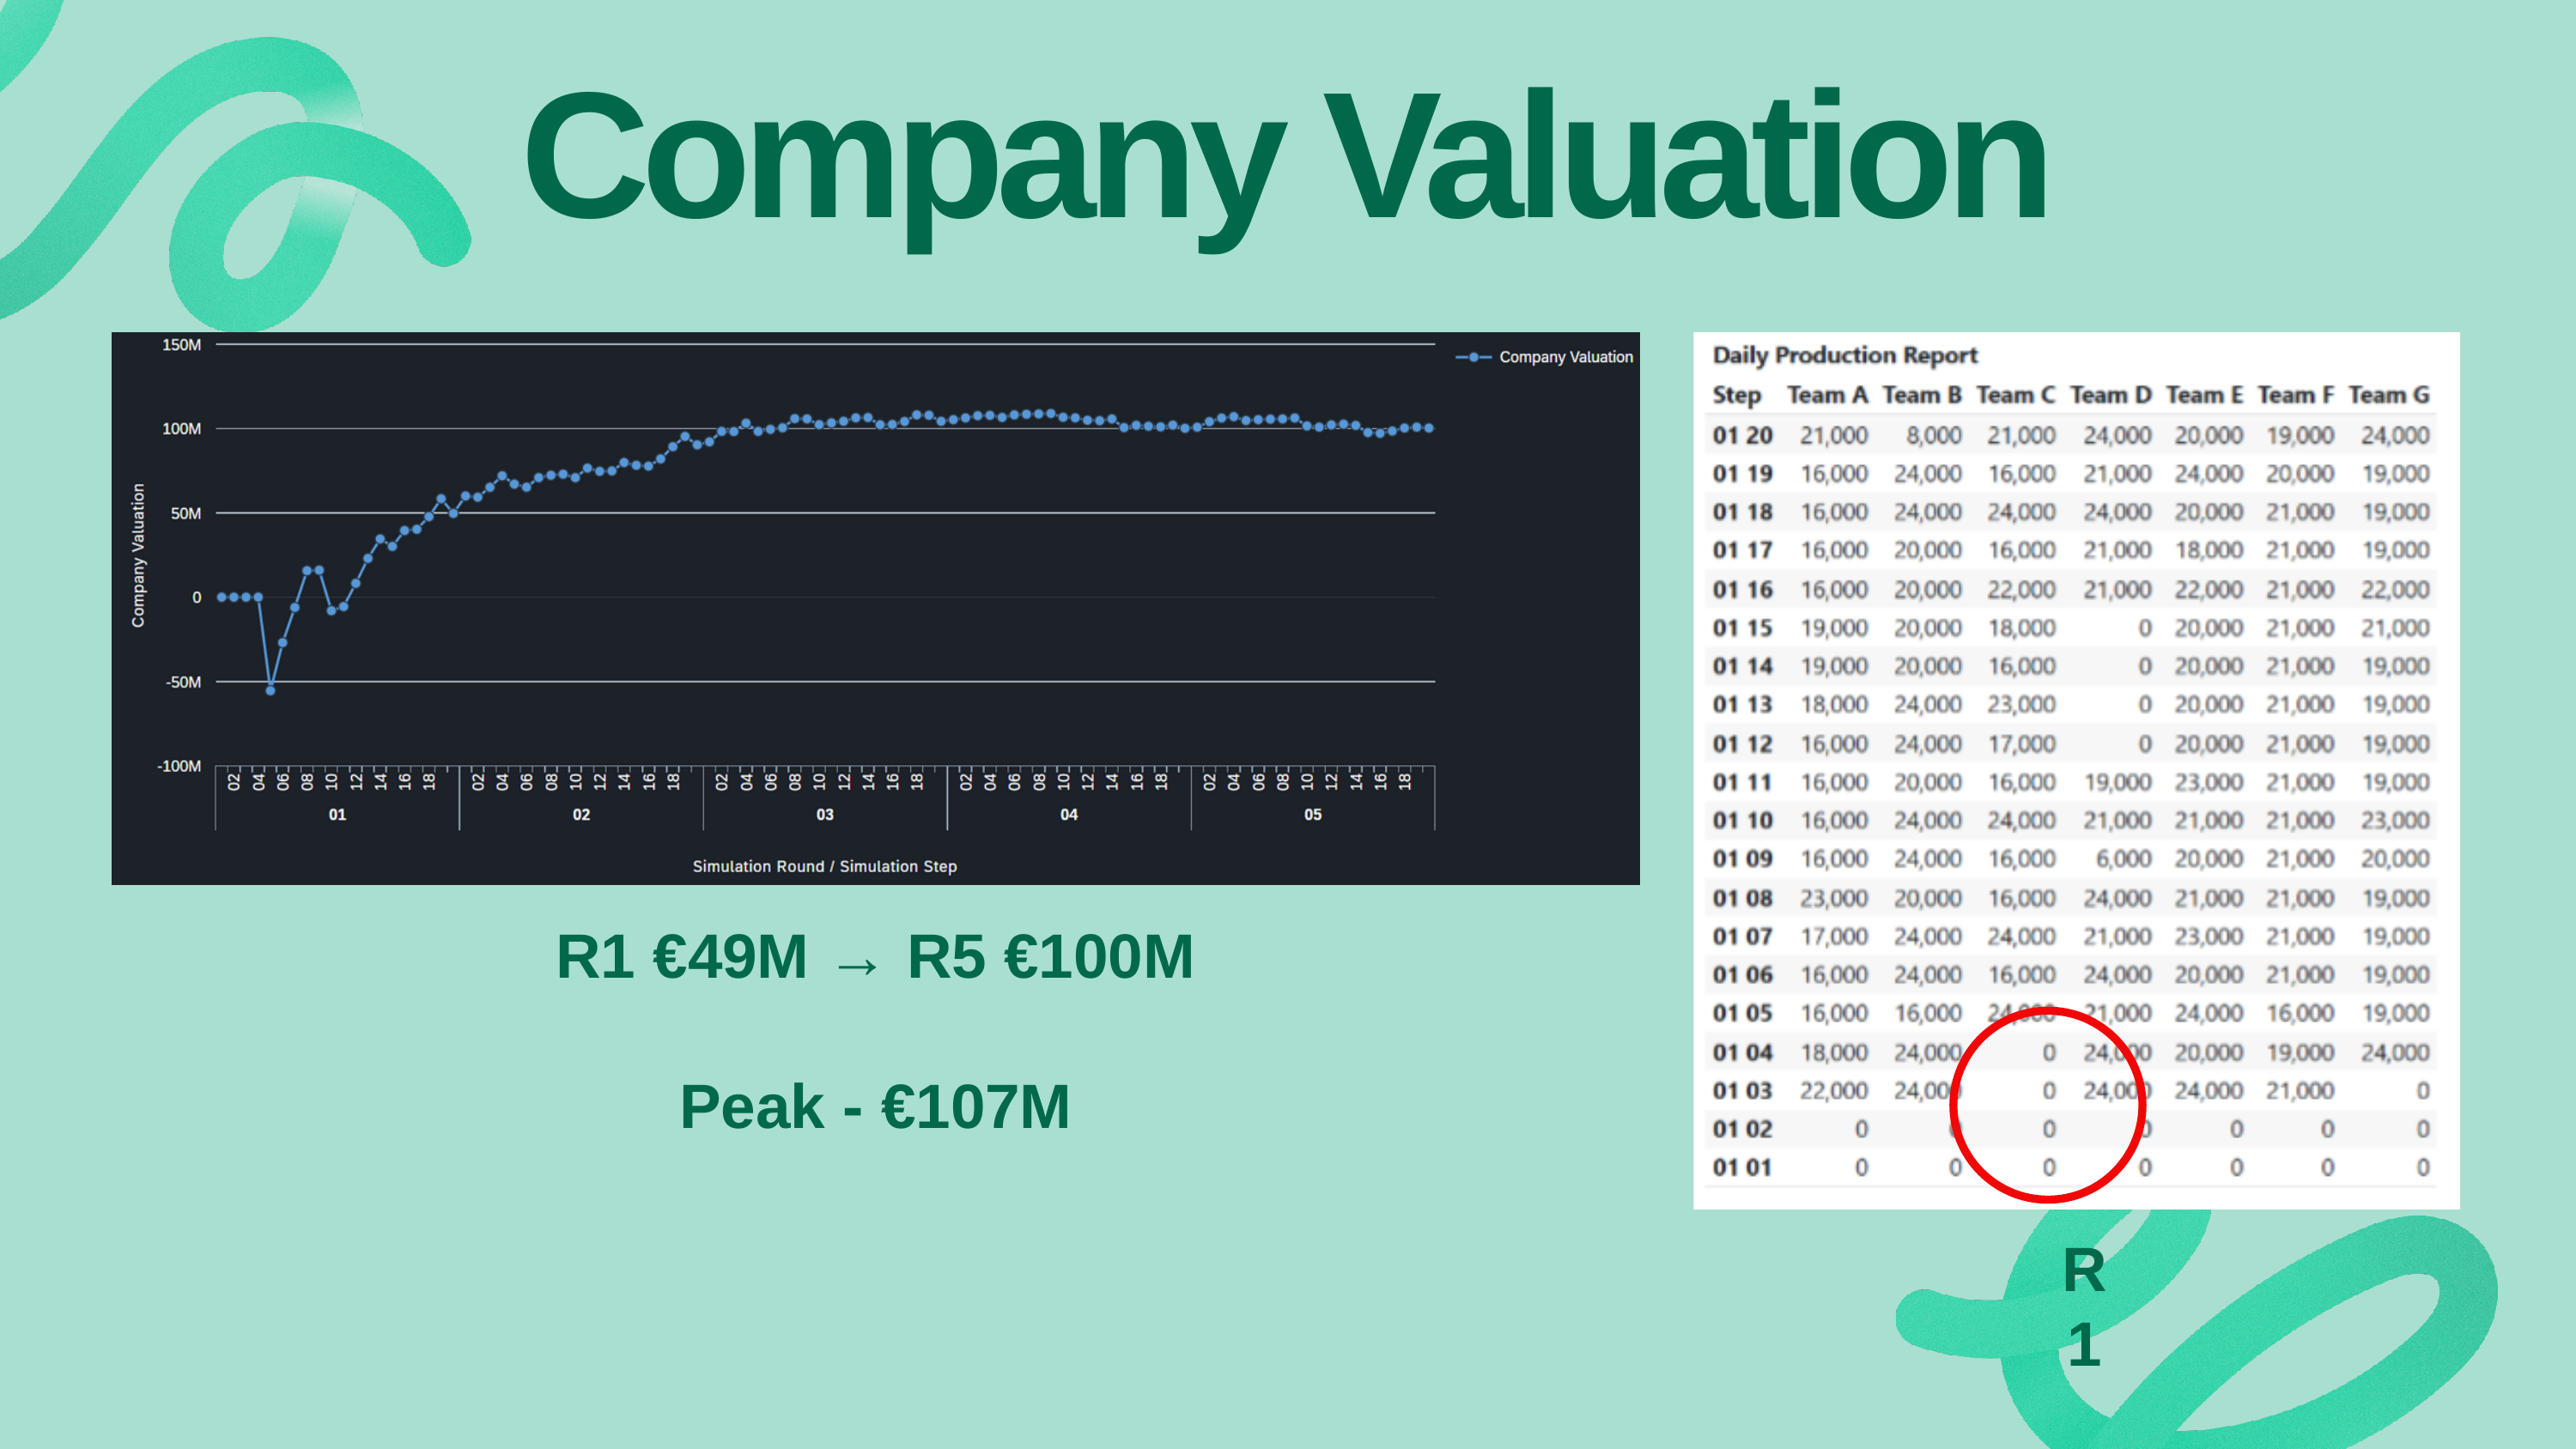

Company Valuation

R1 €49M → R5 €100M

Peak - €107M

R1